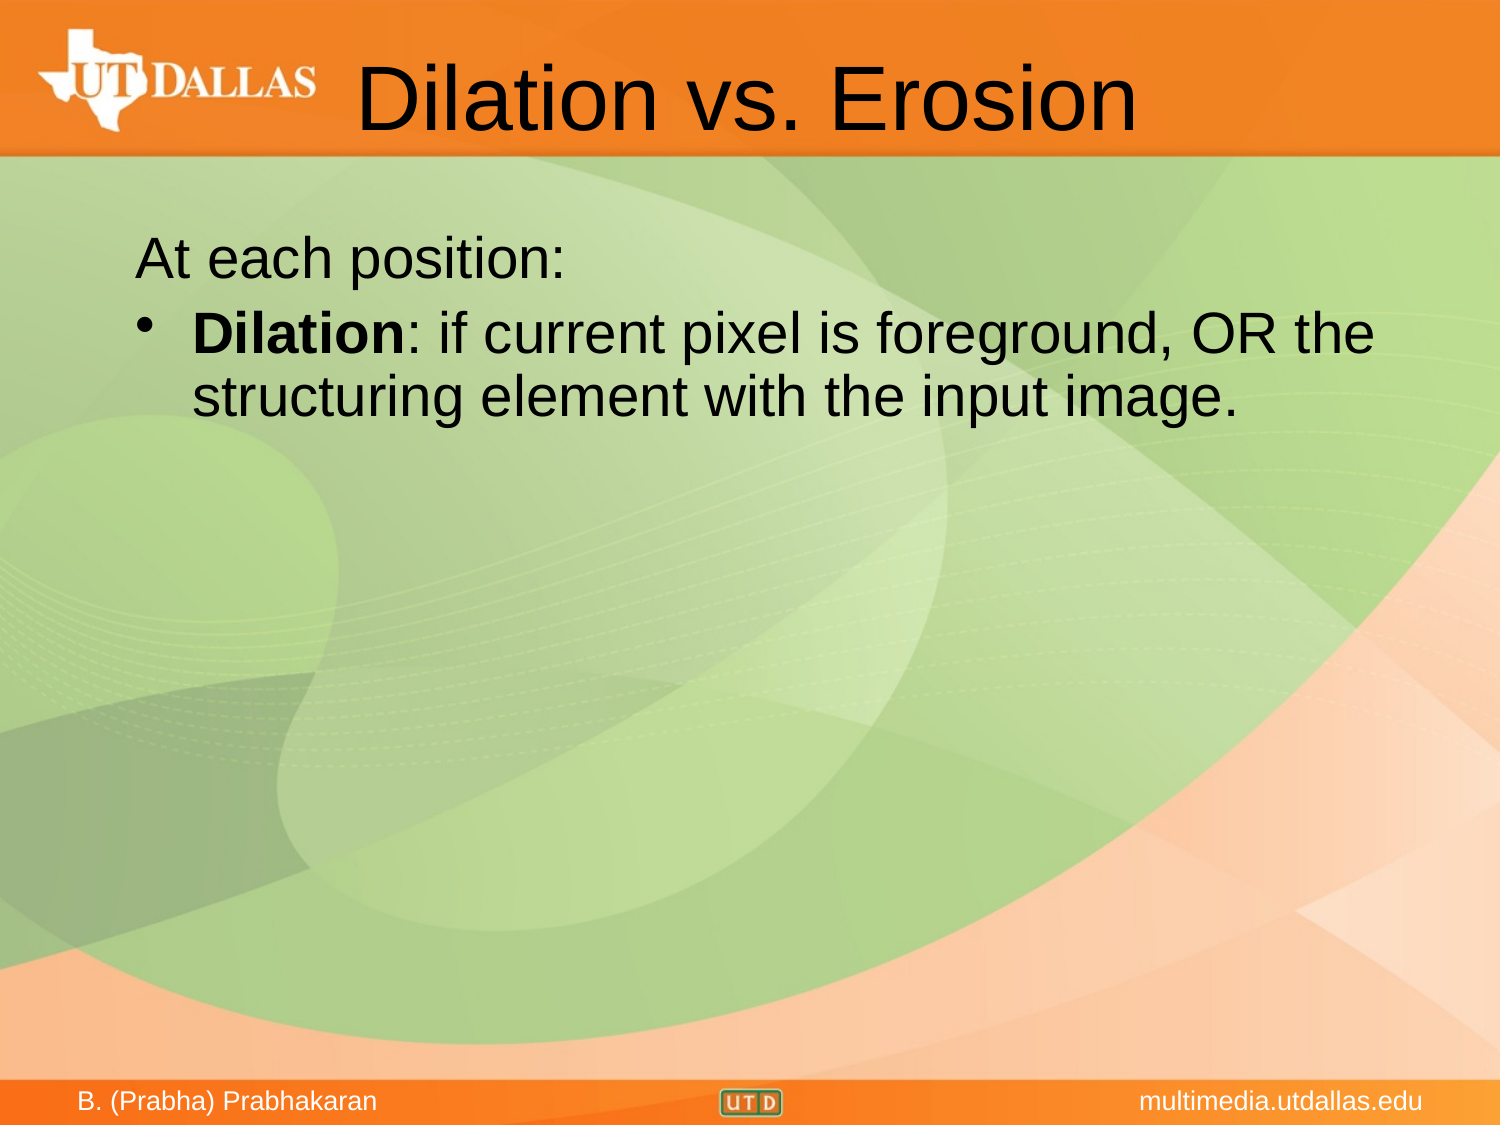

# Dilation vs. Erosion
At each position:
Dilation: if current pixel is foreground, OR the structuring element with the input image.